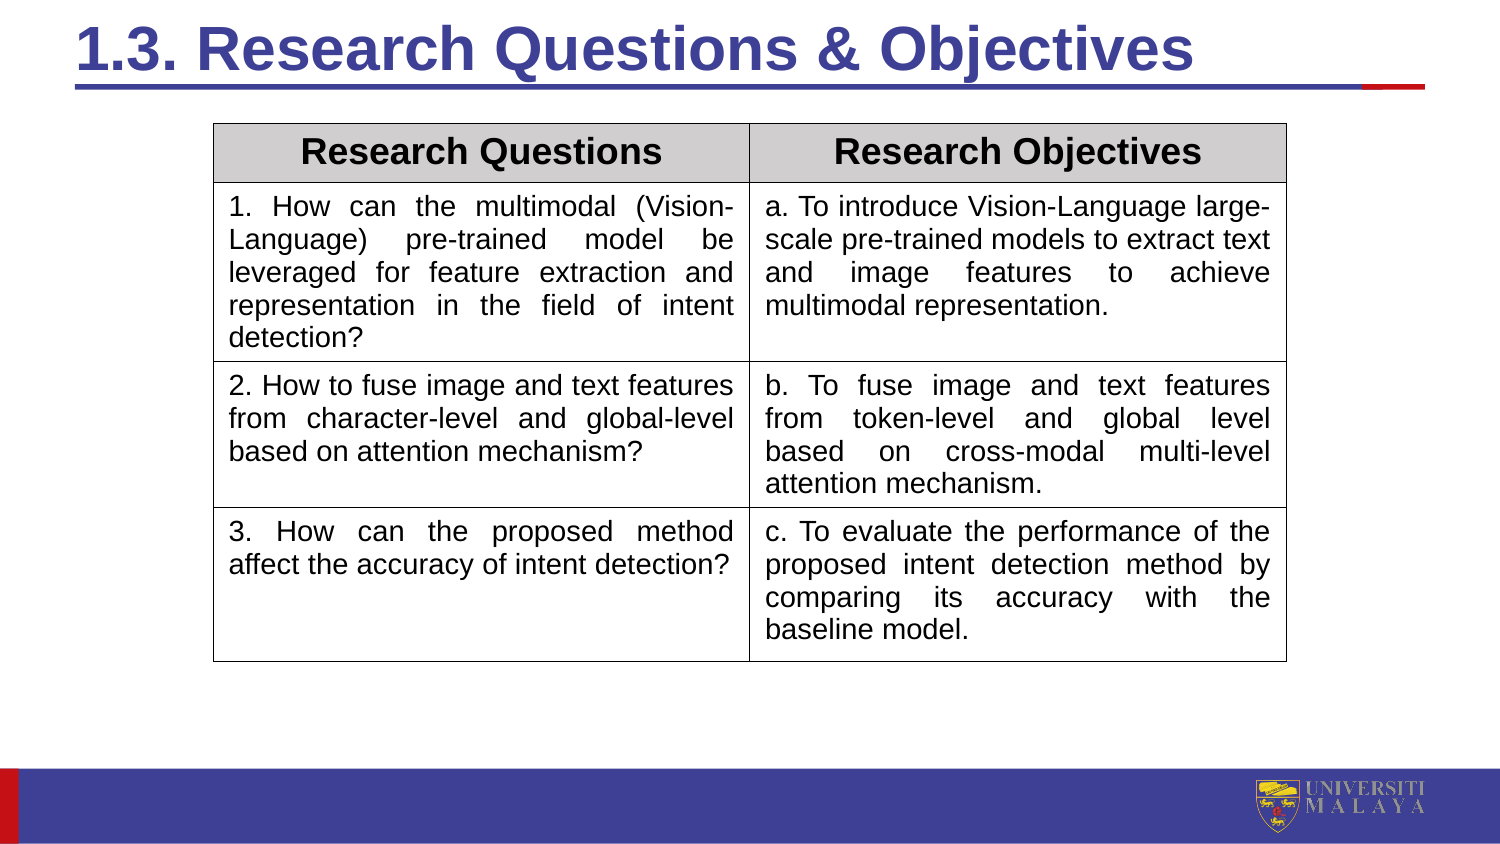

# 1.3. Research Questions & Objectives
| Research Questions | Research Objectives |
| --- | --- |
| 1. How can the multimodal (Vision-Language) pre-trained model be leveraged for feature extraction and representation in the field of intent detection? | a. To introduce Vision-Language large-scale pre-trained models to extract text and image features to achieve multimodal representation. |
| 2. How to fuse image and text features from character-level and global-level based on attention mechanism? | b. To fuse image and text features from token-level and global level based on cross-modal multi-level attention mechanism. |
| 3. How can the proposed method affect the accuracy of intent detection? | c. To evaluate the performance of the proposed intent detection method by comparing its accuracy with the baseline model. |